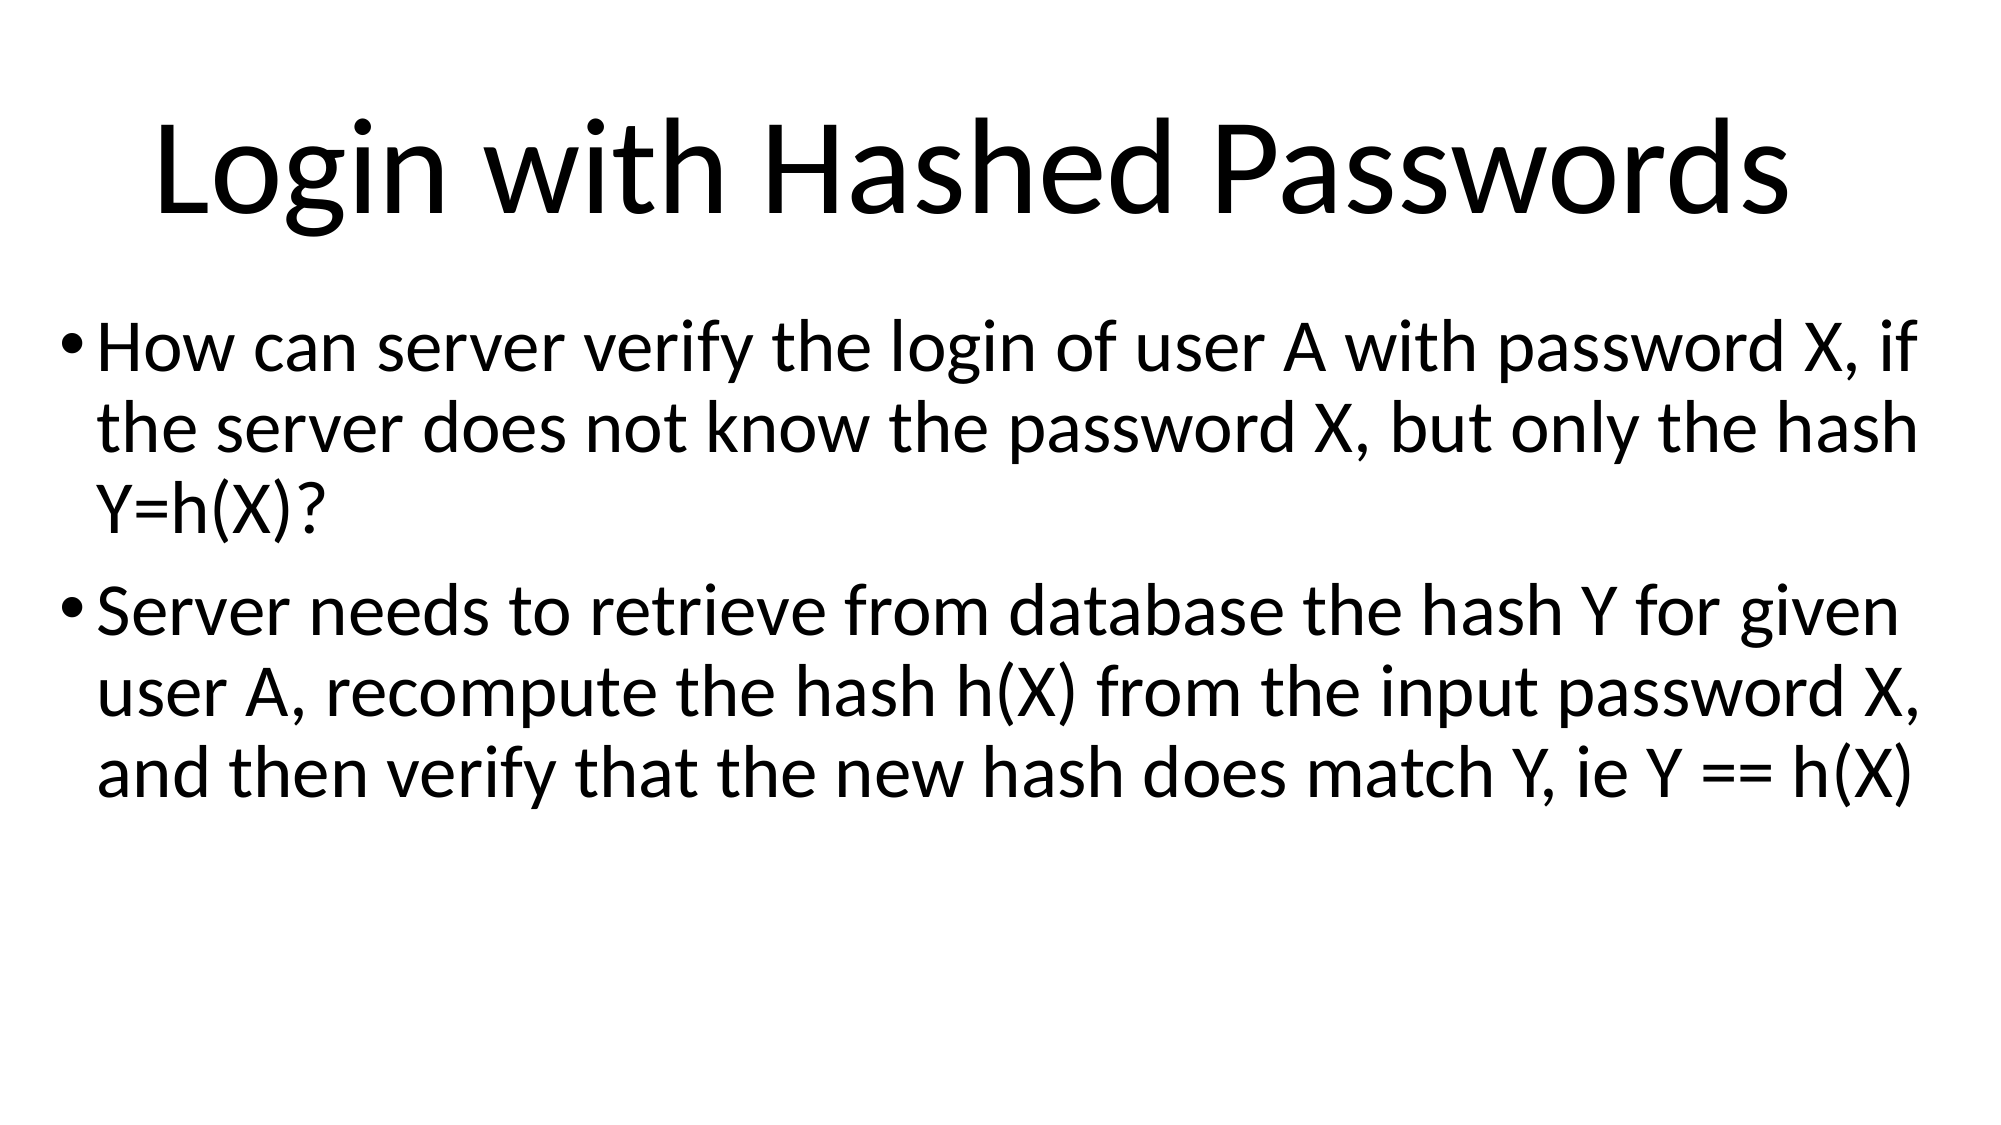

# Login with Hashed Passwords
How can server verify the login of user A with password X, if the server does not know the password X, but only the hash Y=h(X)?
Server needs to retrieve from database the hash Y for given user A, recompute the hash h(X) from the input password X, and then verify that the new hash does match Y, ie Y == h(X)